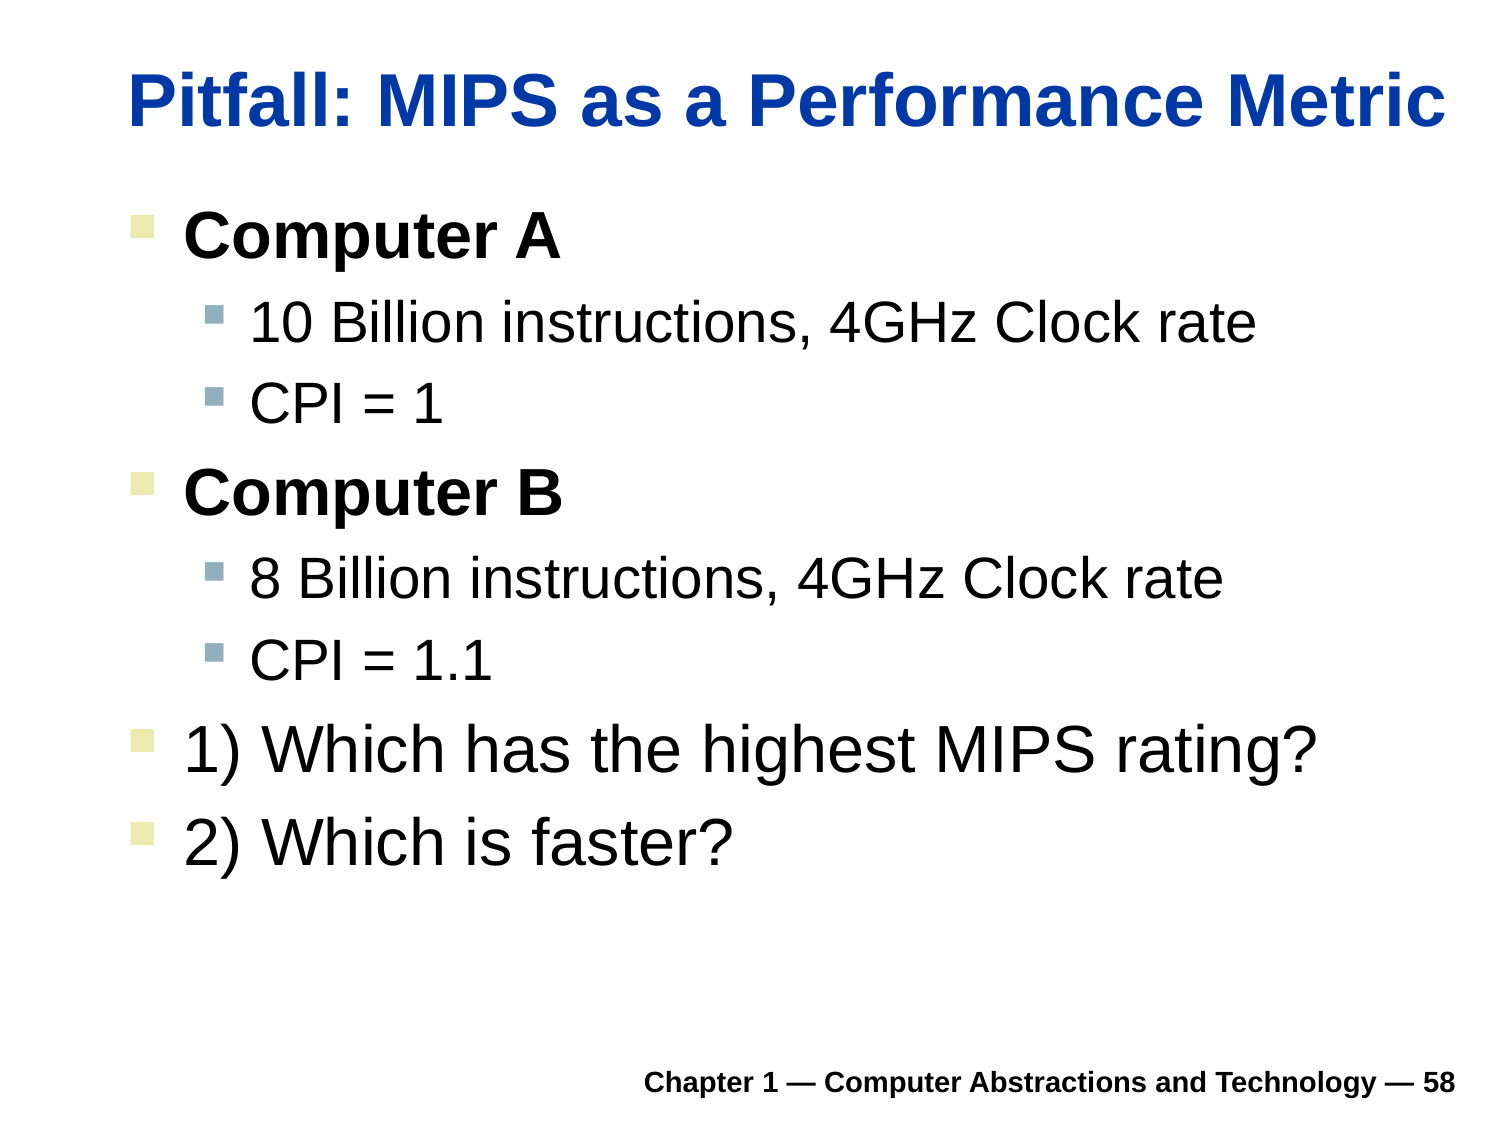

# Pitfall: MIPS as a Performance Metric
Computer A
10 Billion instructions, 4GHz Clock rate
CPI = 1
Computer B
8 Billion instructions, 4GHz Clock rate
CPI = 1.1
1) Which has the highest MIPS rating?
2) Which is faster?

Chapter 1 — Computer Abstractions and Technology — 58